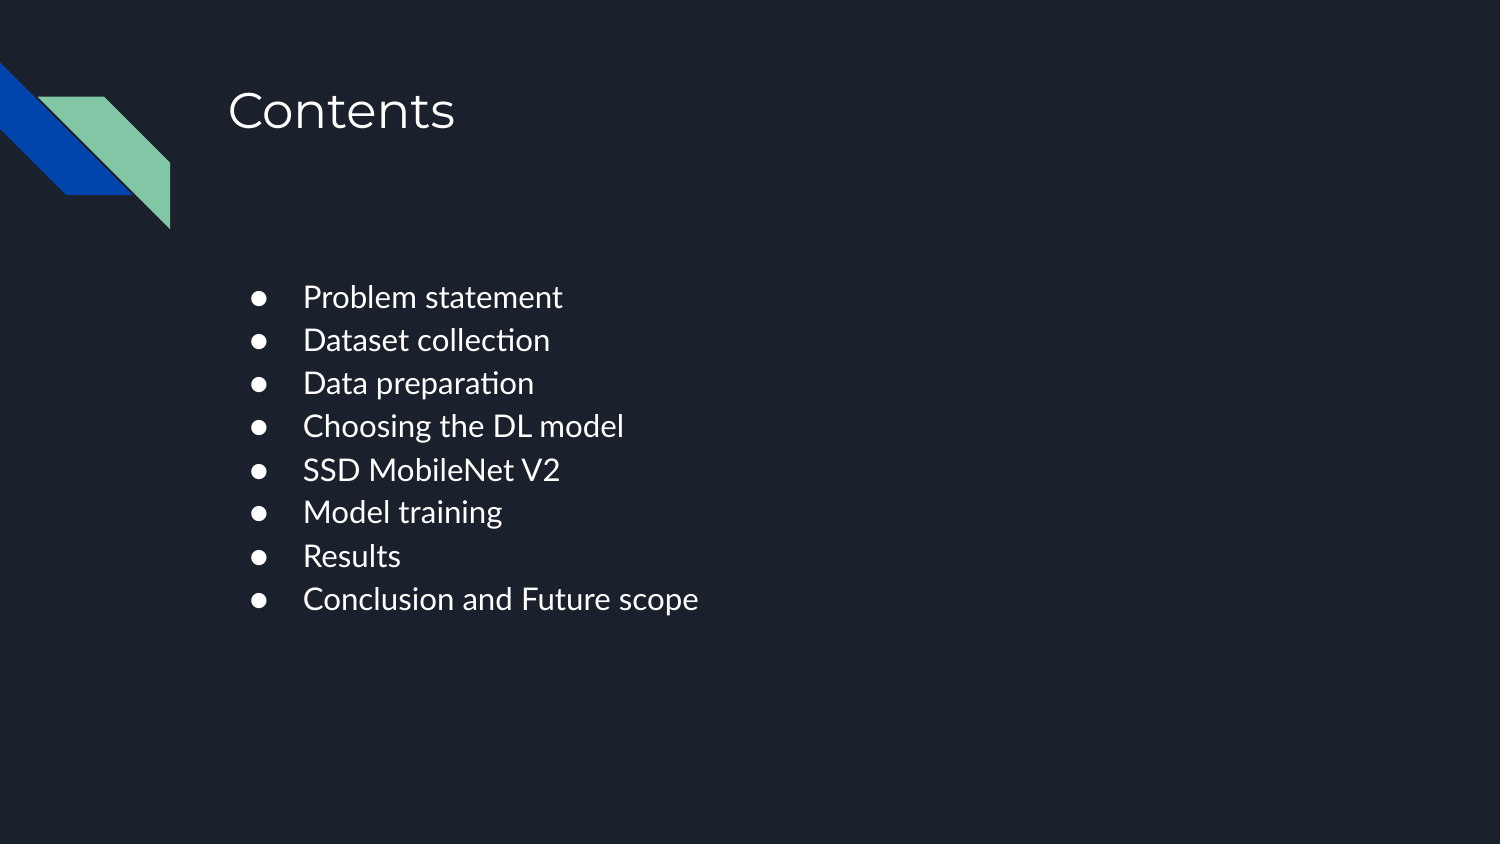

# Contents
Problem statement
Dataset collection
Data preparation
Choosing the DL model
SSD MobileNet V2
Model training
Results
Conclusion and Future scope